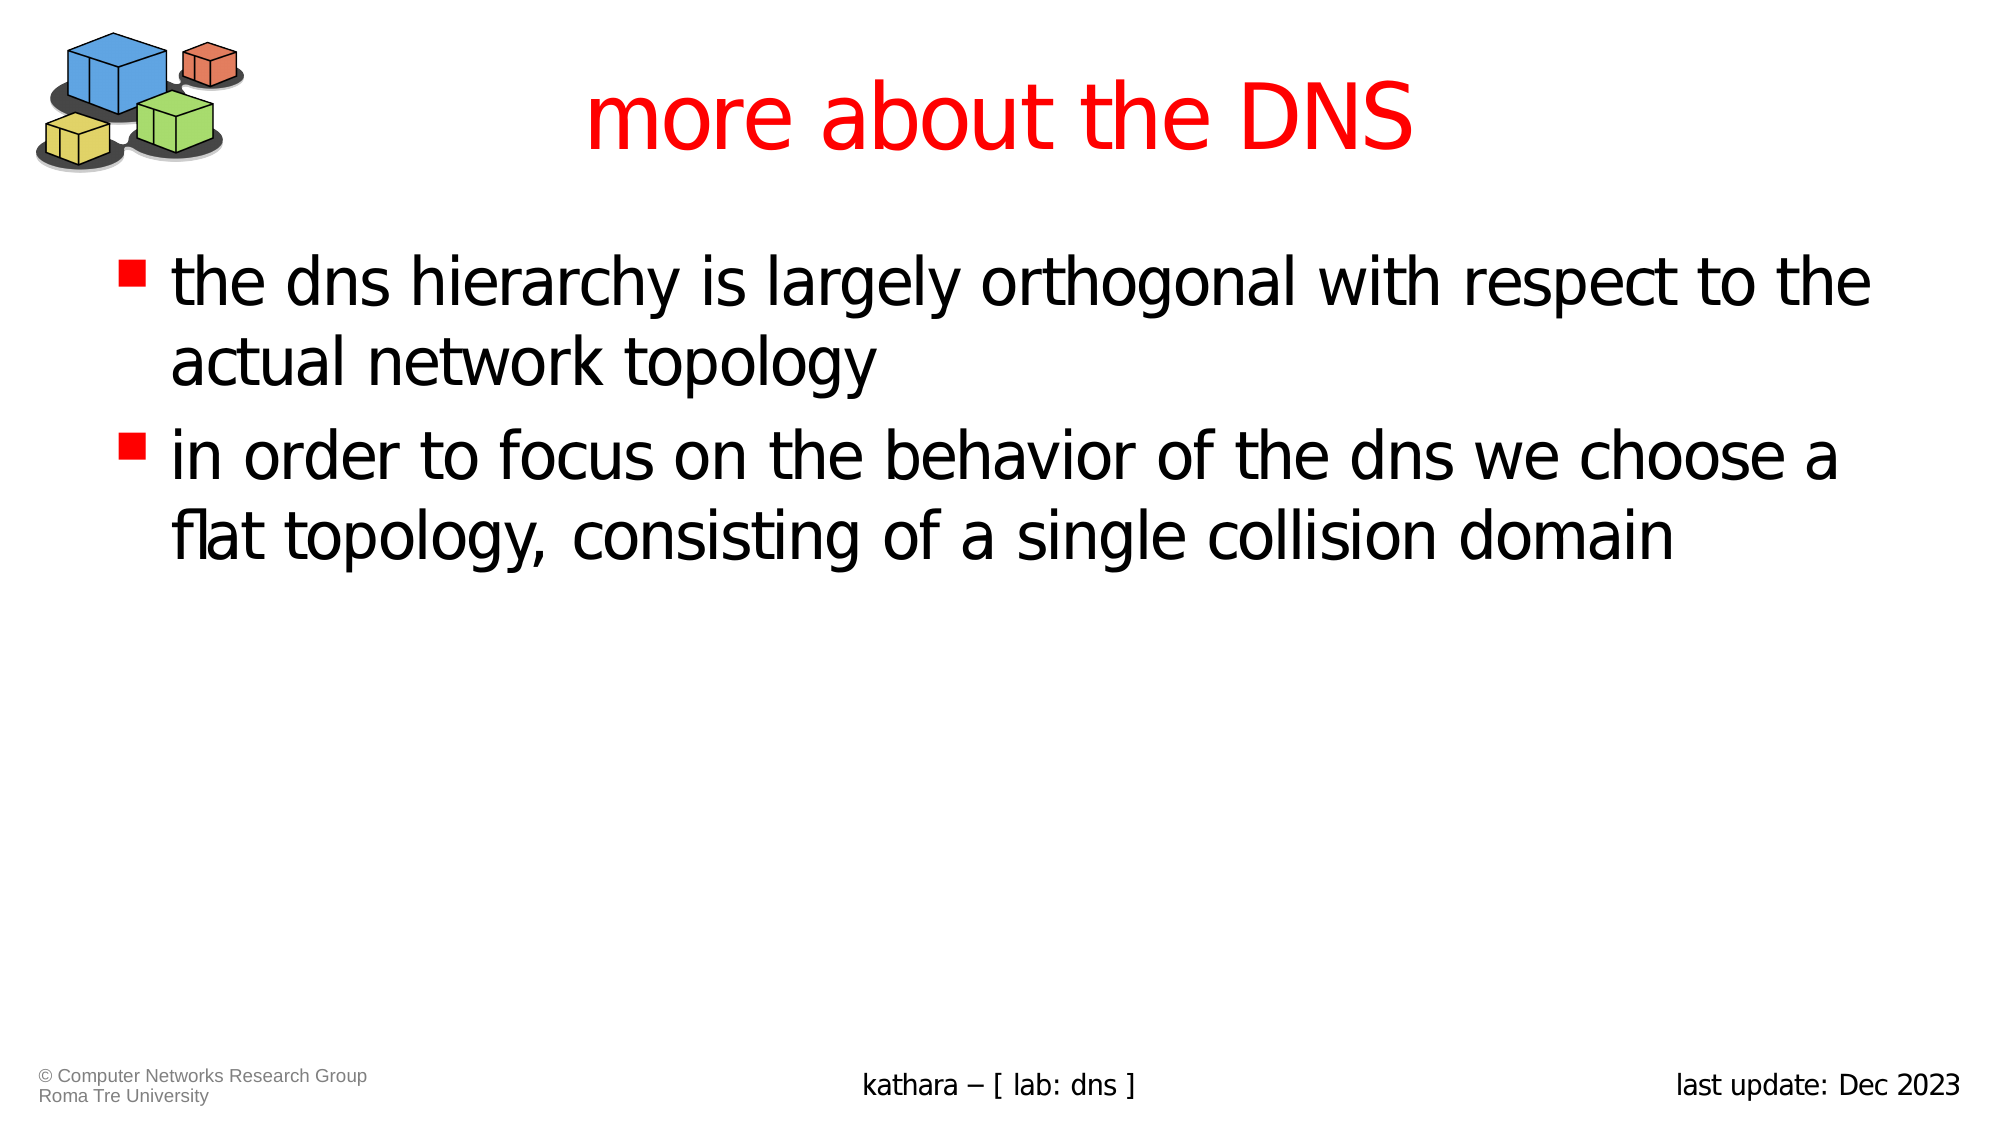

# more about the DNS
the dns hierarchy is largely orthogonal with respect to the actual network topology
in order to focus on the behavior of the dns we choose a flat topology, consisting of a single collision domain
kathara – [ lab: dns ]
last update: Dec 2023